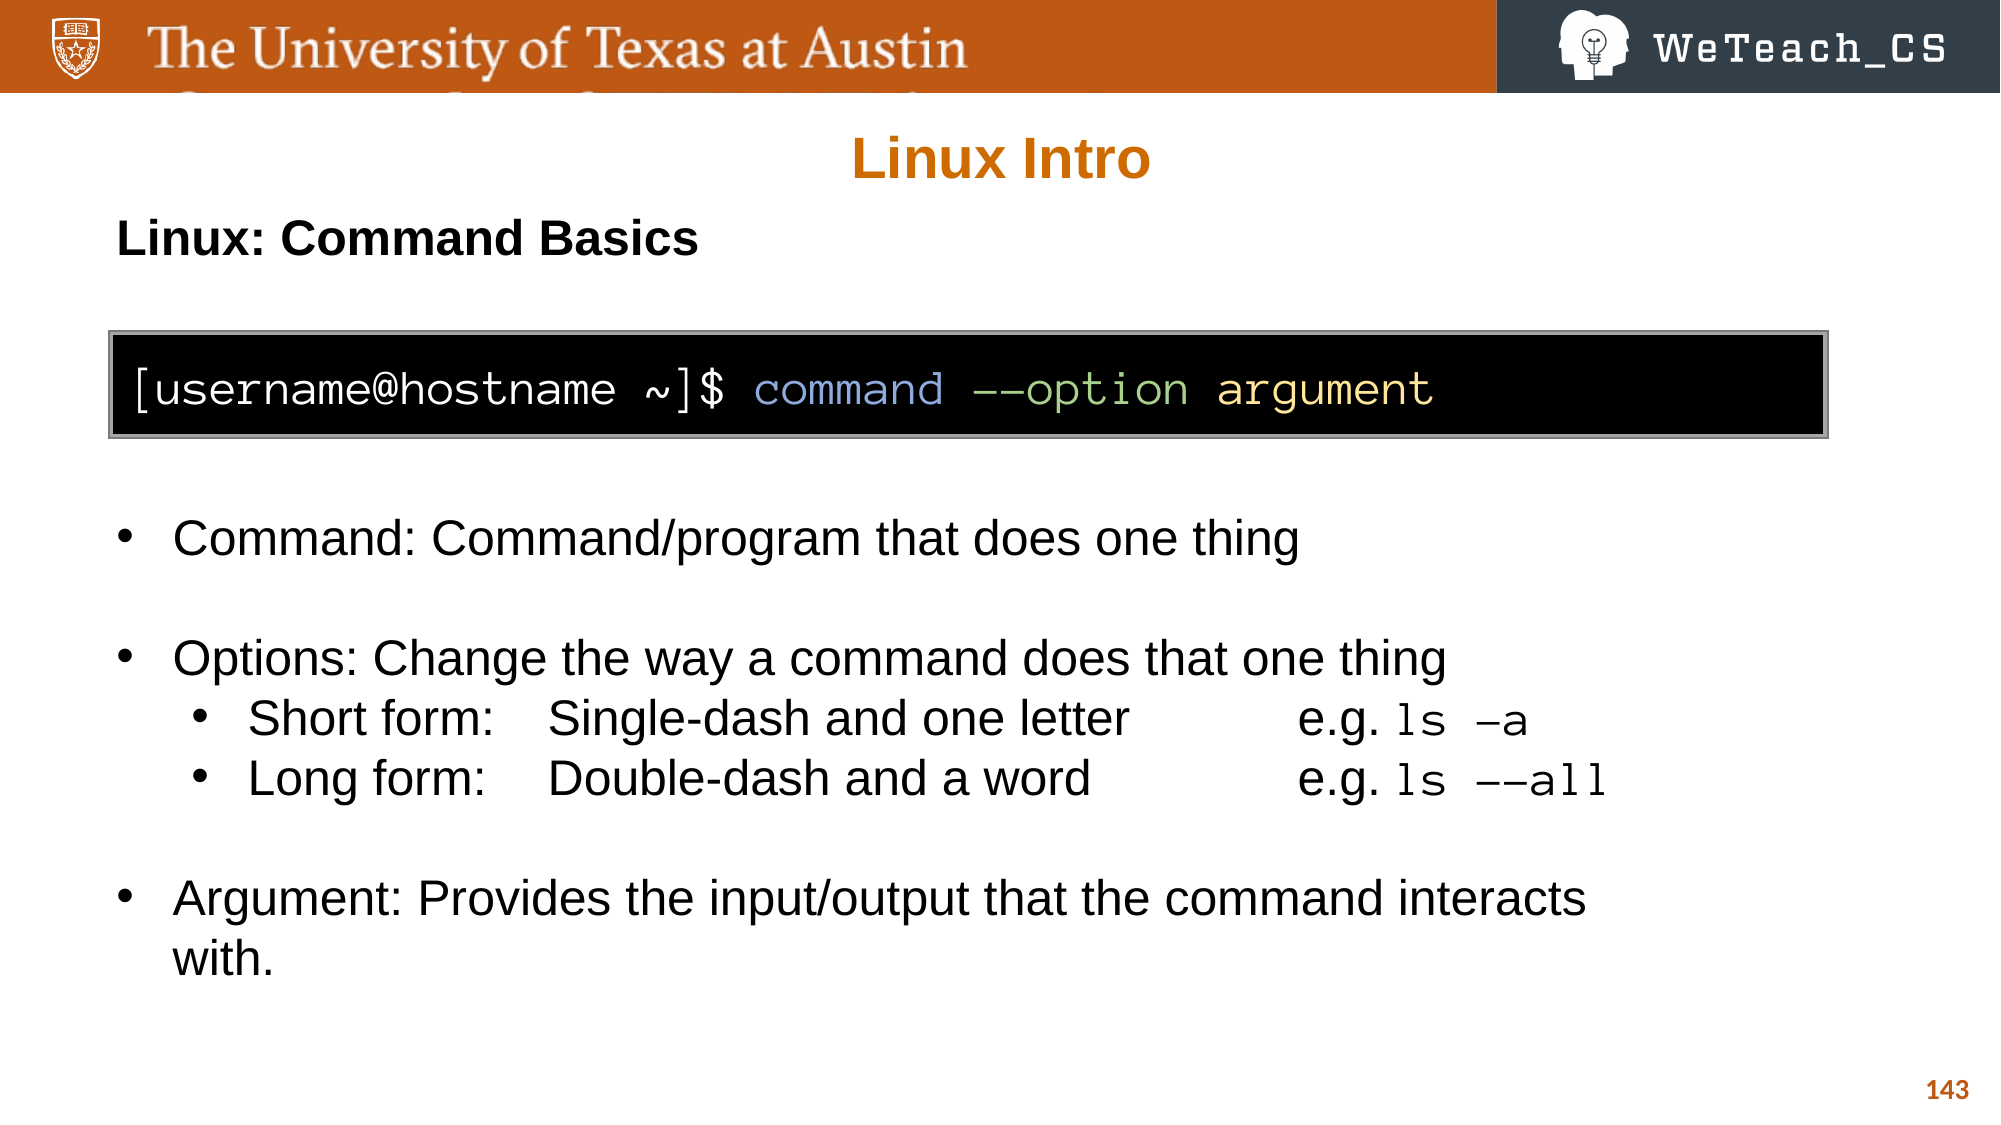

Linux Intro
Linux: Command Basics

Command: Command/program that does one thing

Options: Change the way a command does that one thing
Short form: 	Single-dash and one letter 		e.g. ls –a
Long form: 	Double-dash and a word 		e.g. ls --all

Argument: Provides the input/output that the command interacts with.

[username@hostname ~]$ command --option argument